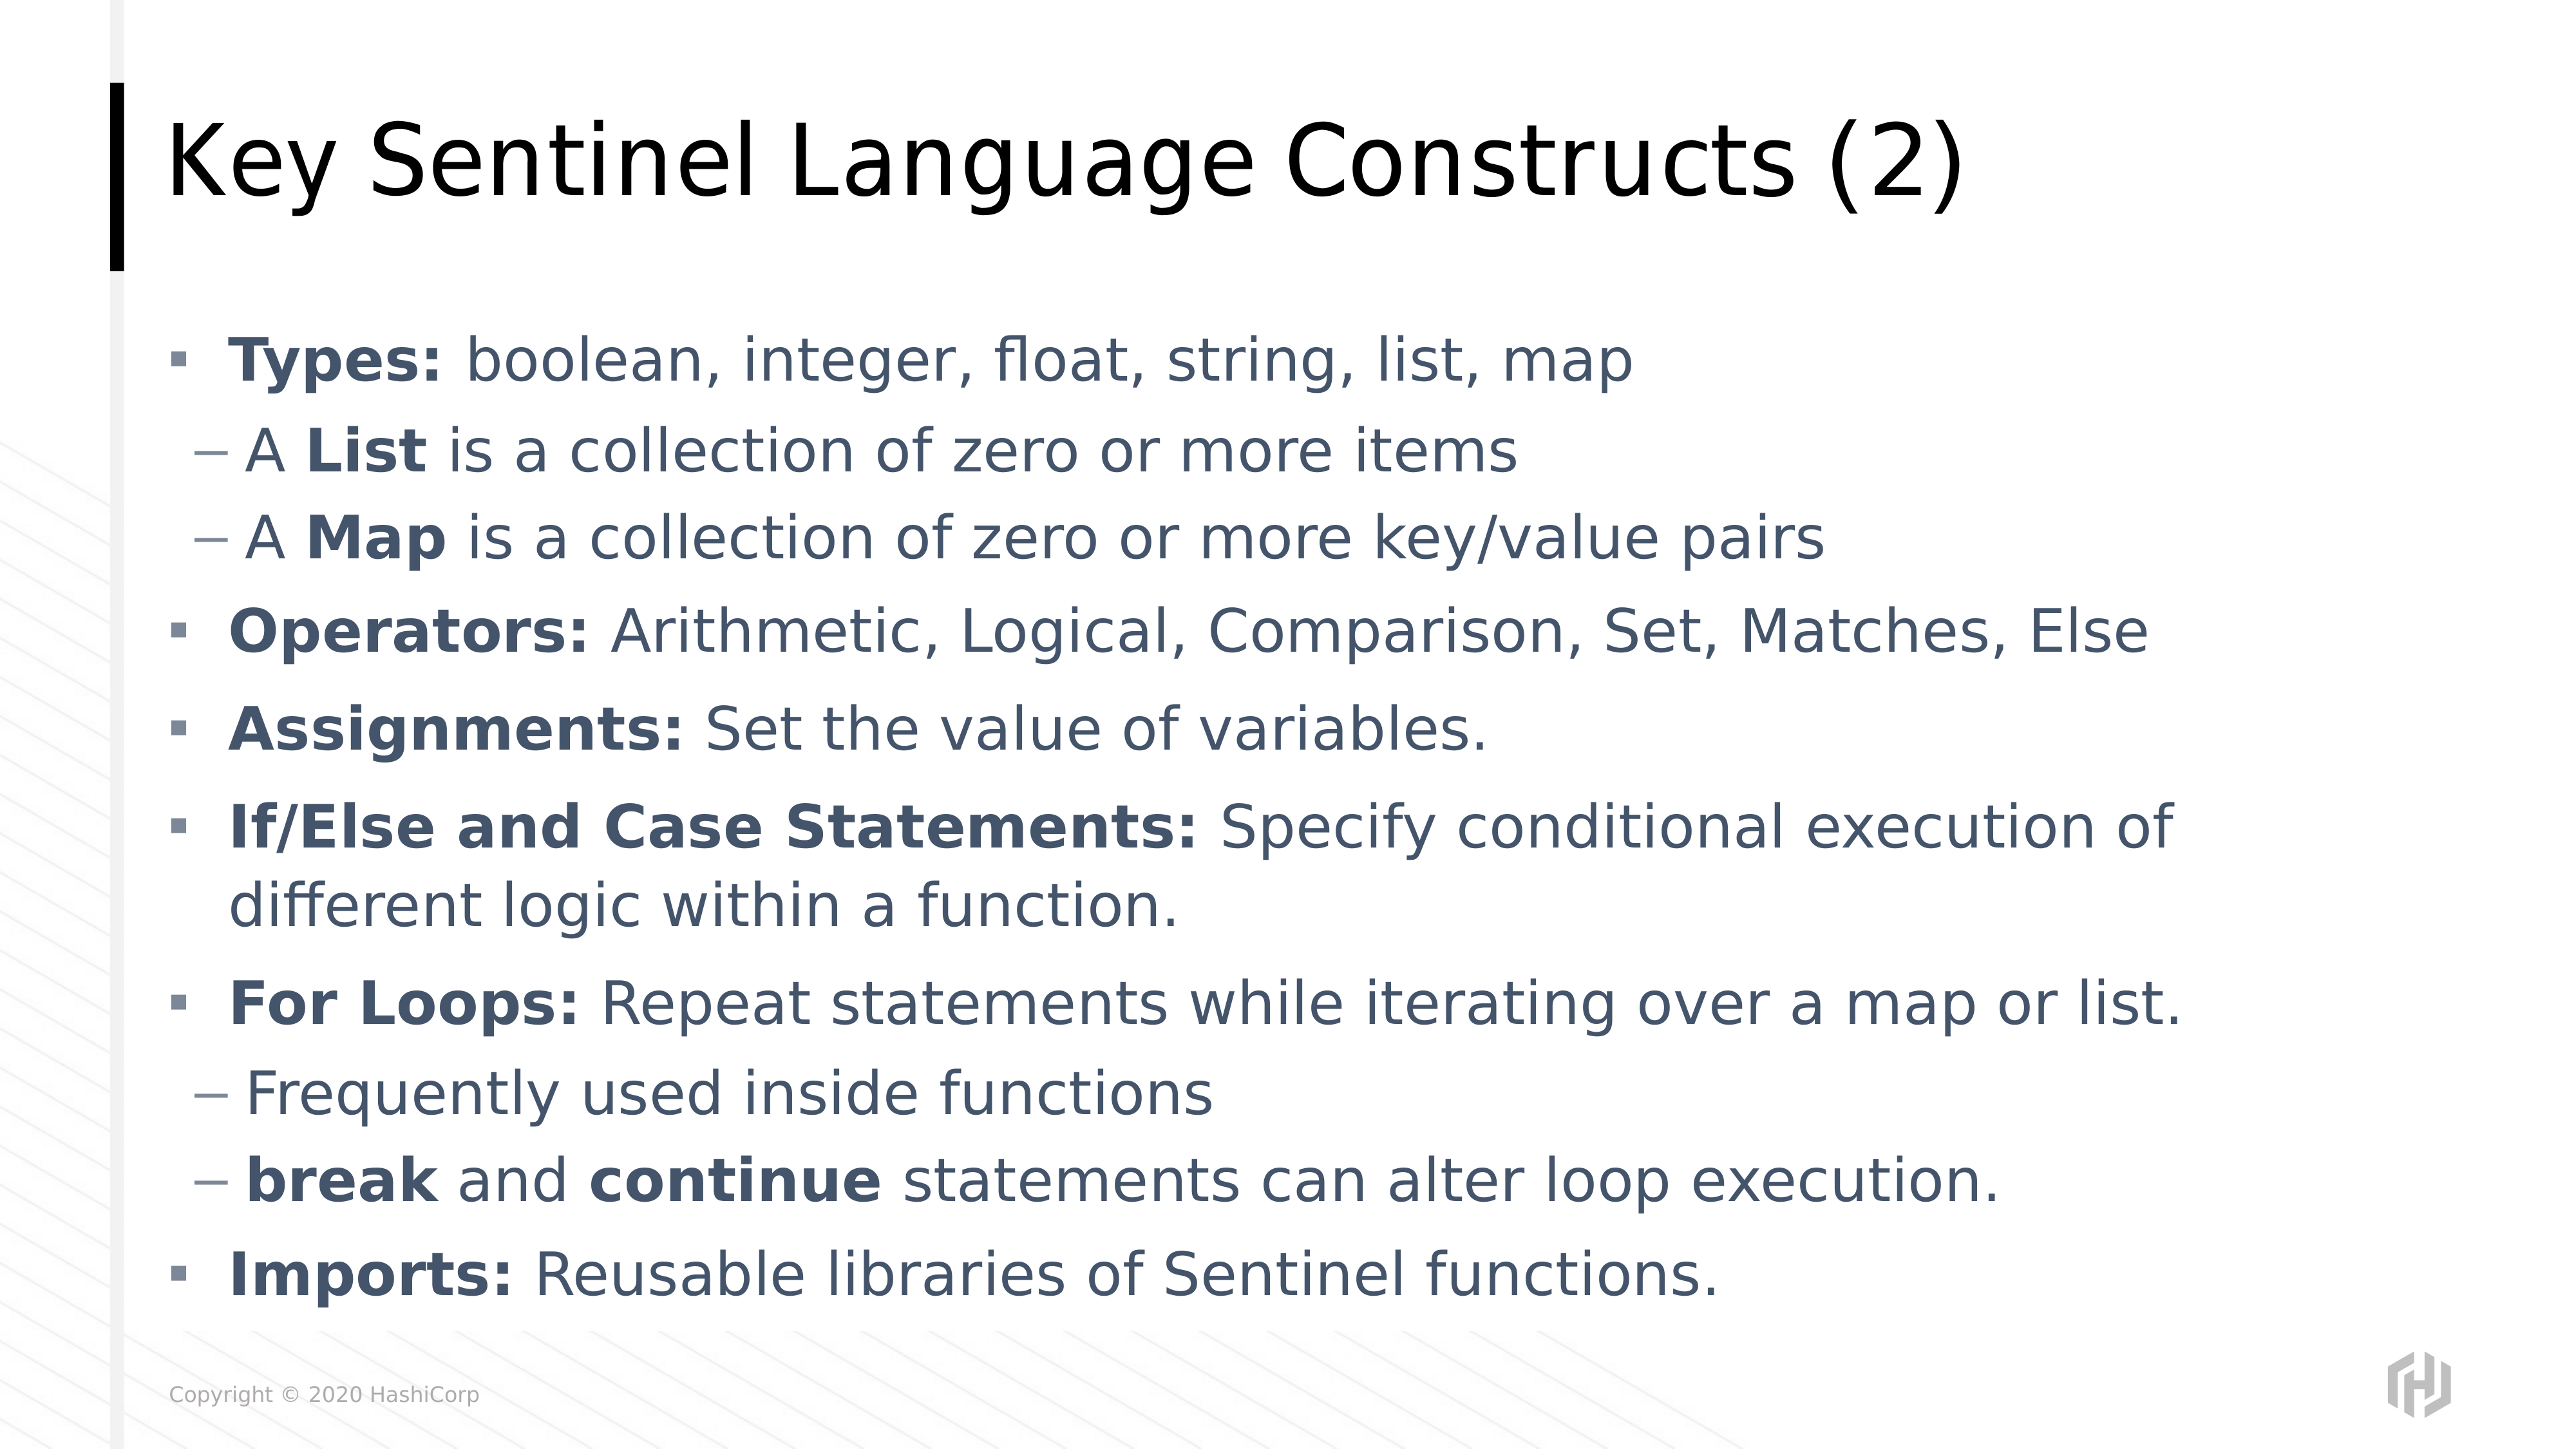

# Key Sentinel Language Constructs (2)
Types: boolean, integer, float, string, list, map
A List is a collection of zero or more items
A Map is a collection of zero or more key/value pairs
Operators: Arithmetic, Logical, Comparison, Set, Matches, Else
Assignments: Set the value of variables.
If/Else and Case Statements: Specify conditional execution of different logic within a function.
For Loops: Repeat statements while iterating over a map or list.
Frequently used inside functions
break and continue statements can alter loop execution.
Imports: Reusable libraries of Sentinel functions.